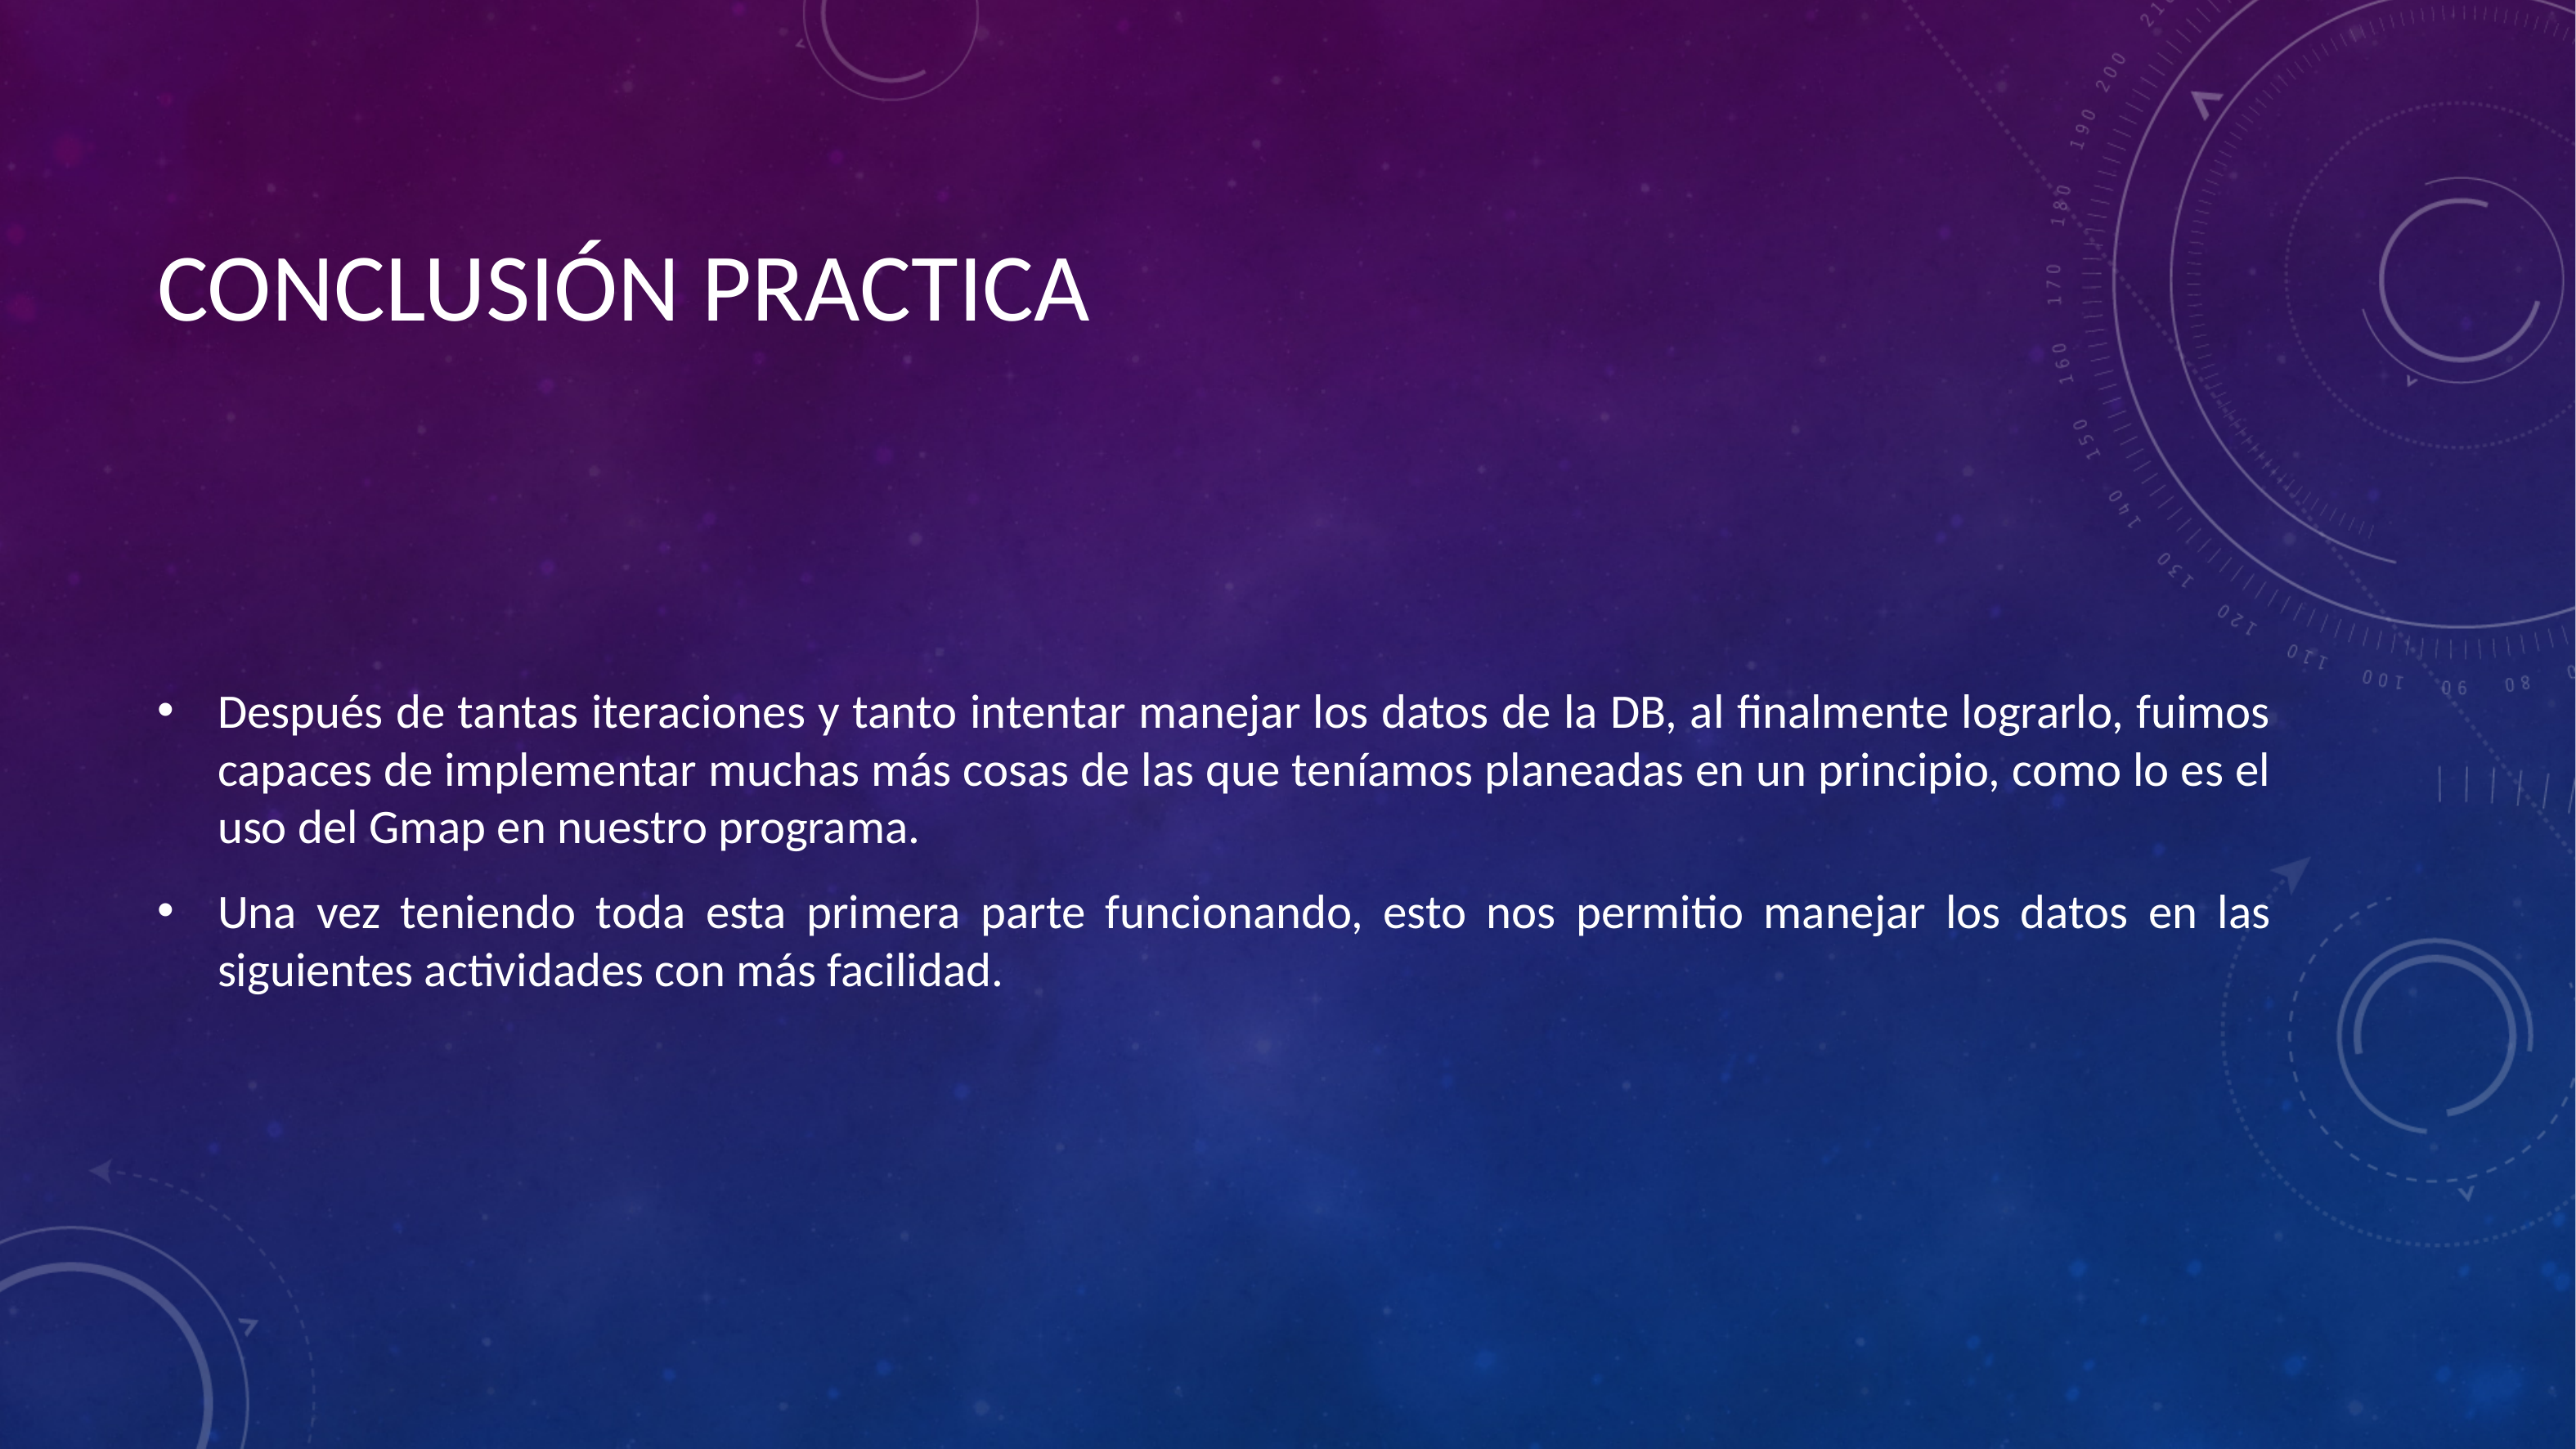

# Conclusión Practica
Después de tantas iteraciones y tanto intentar manejar los datos de la DB, al finalmente lograrlo, fuimos capaces de implementar muchas más cosas de las que teníamos planeadas en un principio, como lo es el uso del Gmap en nuestro programa.
Una vez teniendo toda esta primera parte funcionando, esto nos permitio manejar los datos en las siguientes actividades con más facilidad.